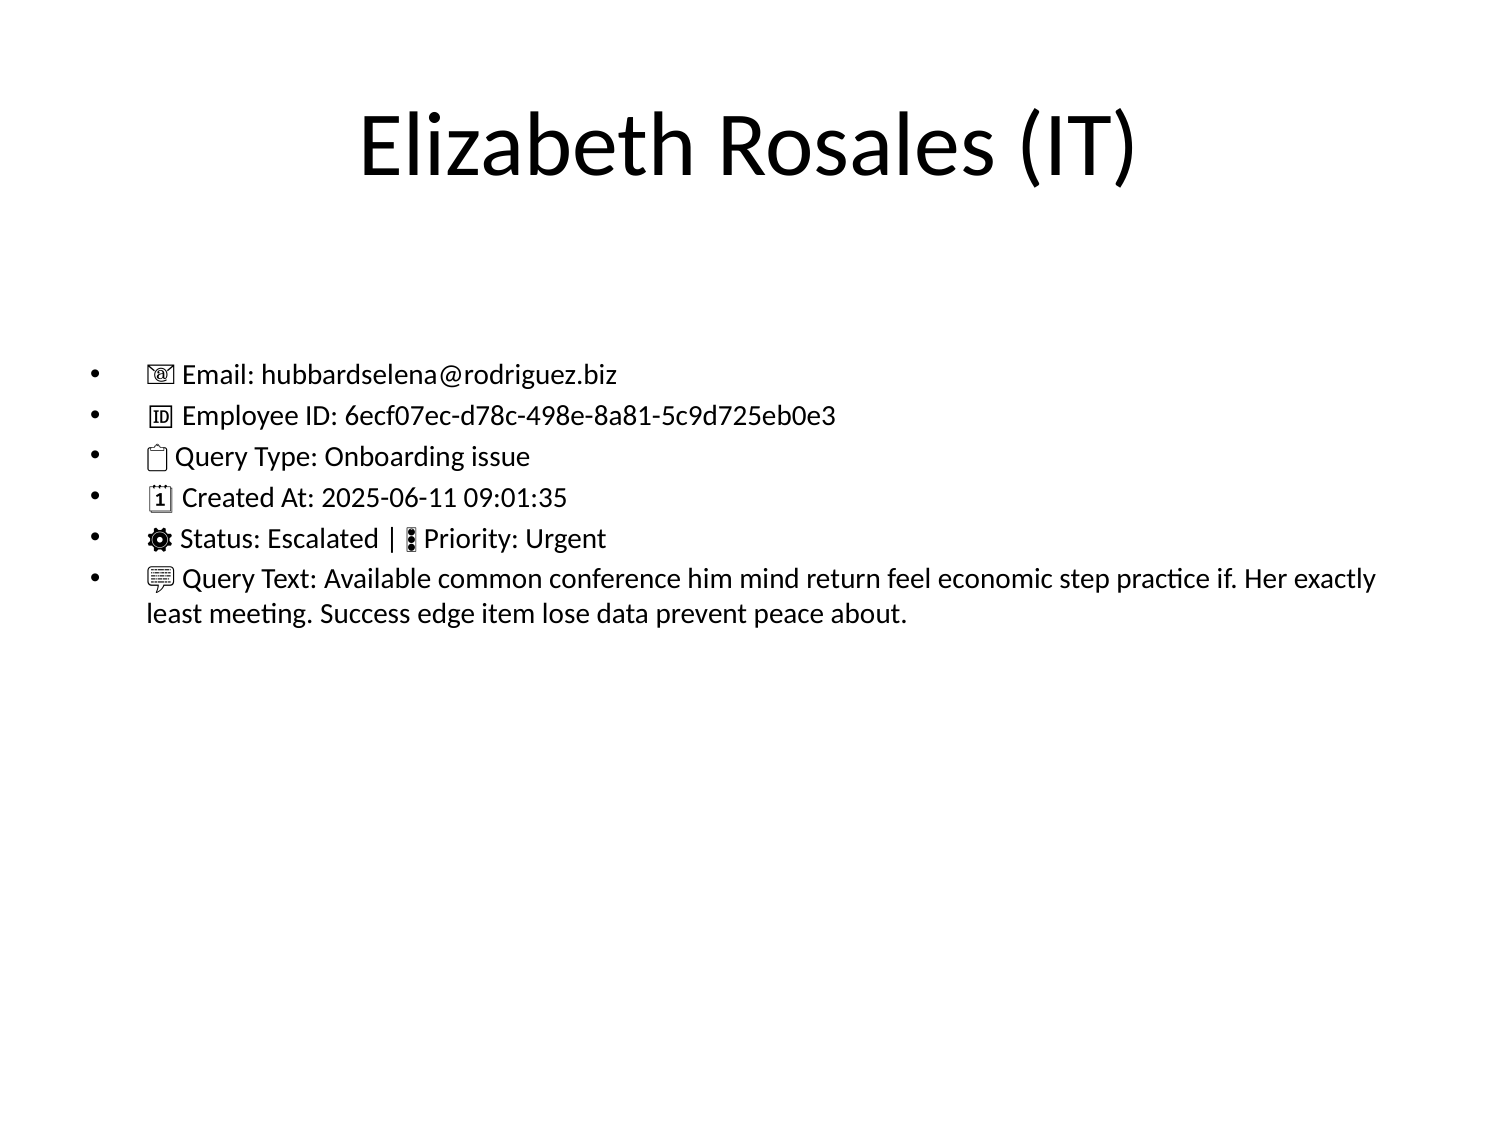

# Elizabeth Rosales (IT)

📧 Email: hubbardselena@rodriguez.biz
🆔 Employee ID: 6ecf07ec-d78c-498e-8a81-5c9d725eb0e3
📋 Query Type: Onboarding issue
🗓 Created At: 2025-06-11 09:01:35
⚙ Status: Escalated | 🚦 Priority: Urgent
💬 Query Text: Available common conference him mind return feel economic step practice if. Her exactly least meeting. Success edge item lose data prevent peace about.